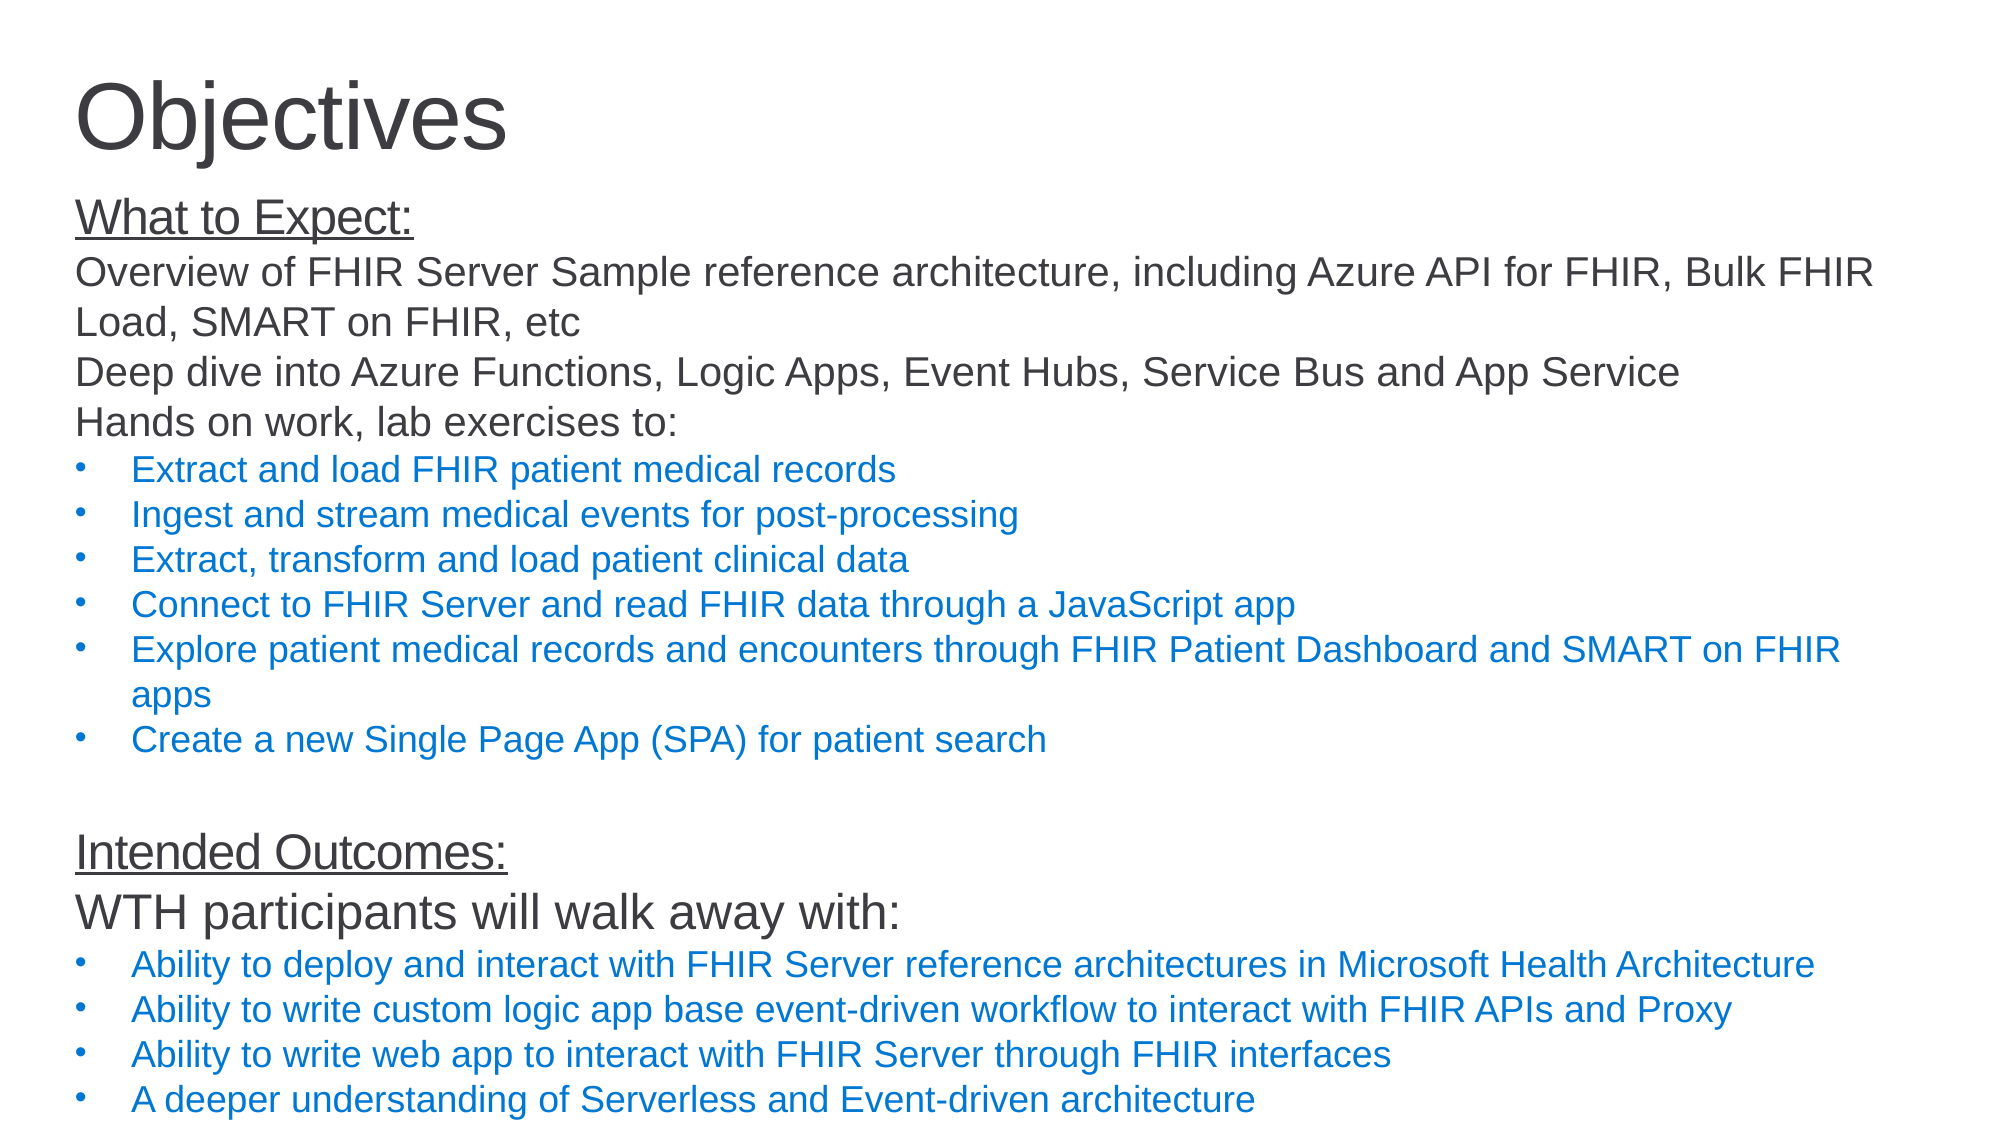

# Objectives
What to Expect:
Overview of FHIR Server Sample reference architecture, including Azure API for FHIR, Bulk FHIR Load, SMART on FHIR, etc
Deep dive into Azure Functions, Logic Apps, Event Hubs, Service Bus and App Service
Hands on work, lab exercises to:
Extract and load FHIR patient medical records
Ingest and stream medical events for post-processing
Extract, transform and load patient clinical data
Connect to FHIR Server and read FHIR data through a JavaScript app
Explore patient medical records and encounters through FHIR Patient Dashboard and SMART on FHIR apps
Create a new Single Page App (SPA) for patient search

Intended Outcomes:
WTH participants will walk away with:
Ability to deploy and interact with FHIR Server reference architectures in Microsoft Health Architecture
Ability to write custom logic app base event-driven workflow to interact with FHIR APIs and Proxy
Ability to write web app to interact with FHIR Server through FHIR interfaces
A deeper understanding of Serverless and Event-driven architecture